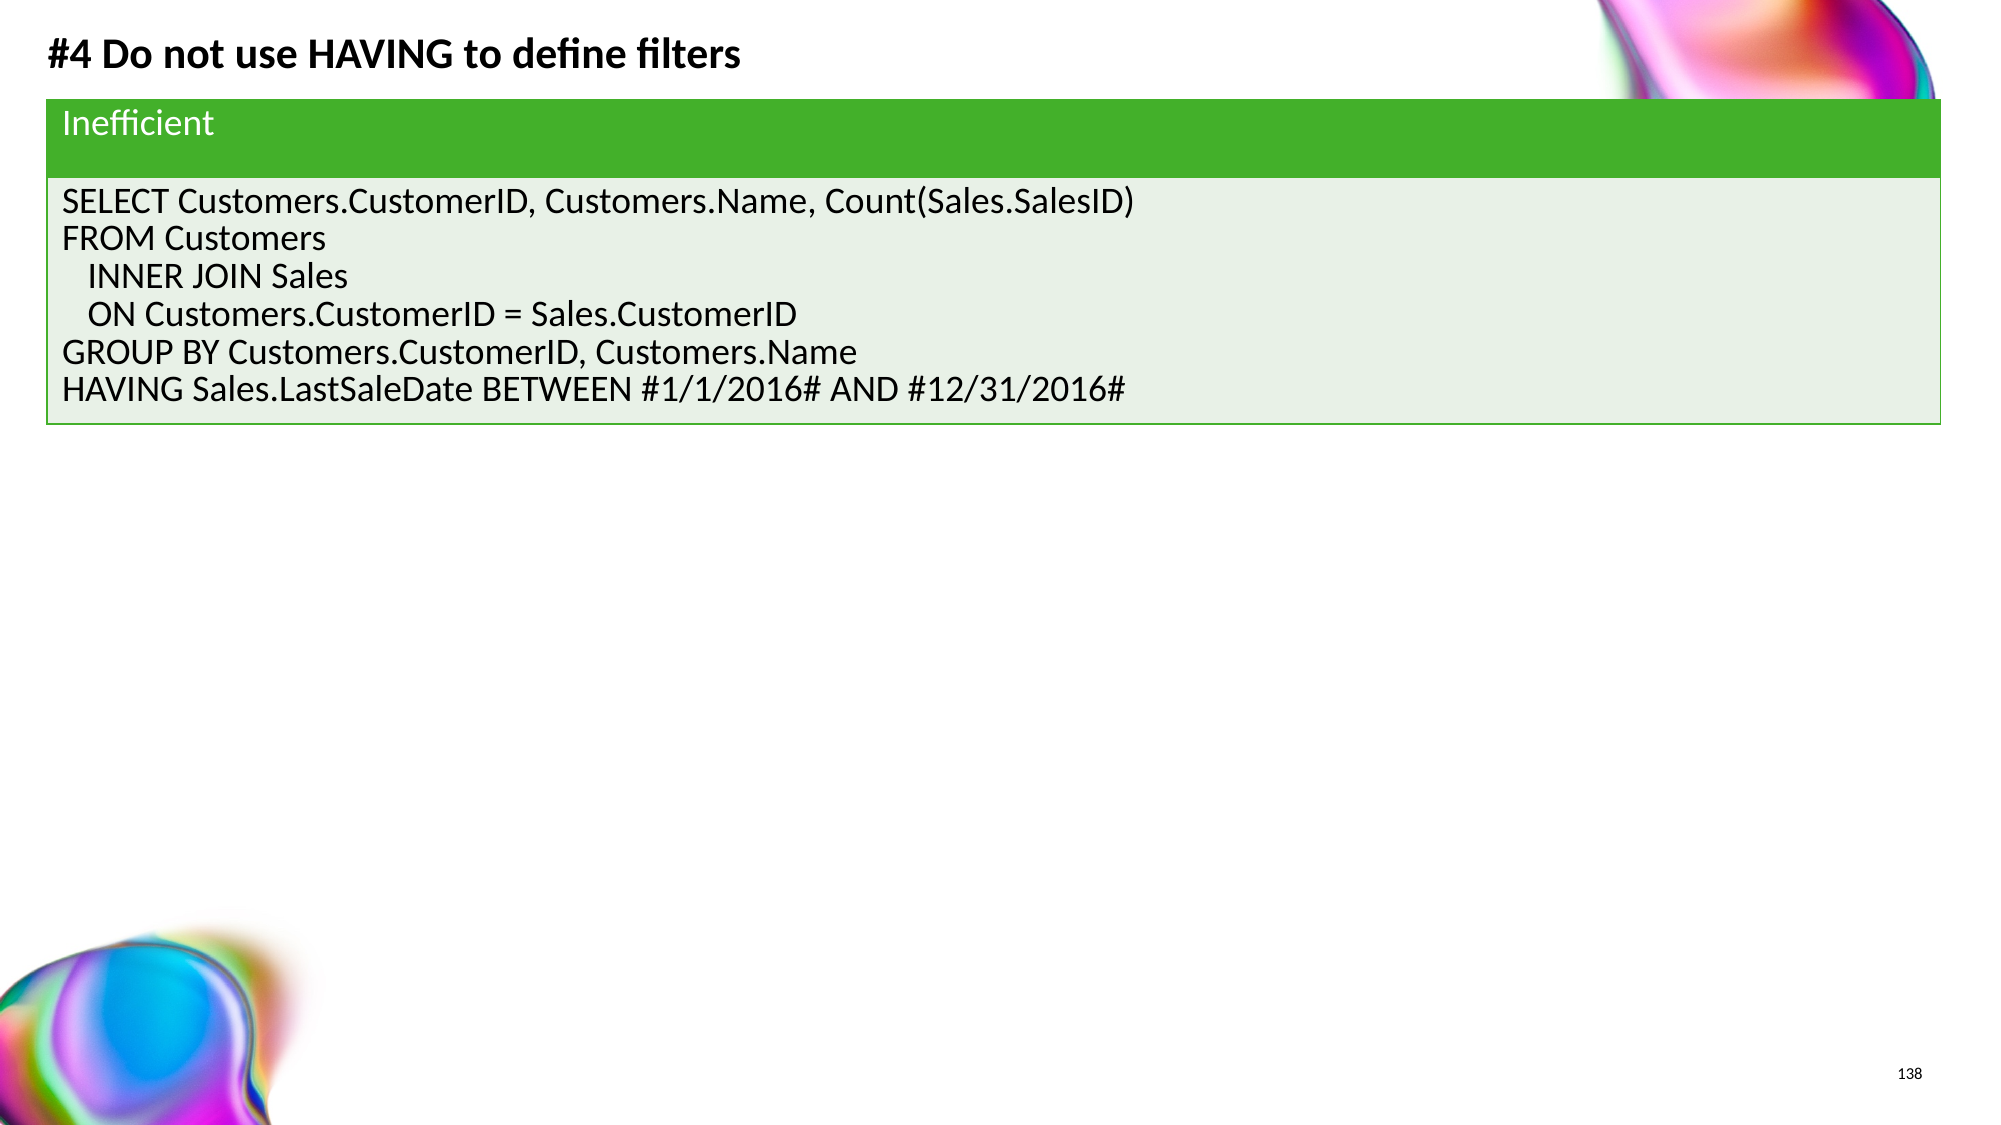

# #4 Do not use HAVING to define filters
| Inefficient |
| --- |
| SELECT Customers.CustomerID, Customers.Name, Count(Sales.SalesID) FROM Customers INNER JOIN Sales ON Customers.CustomerID = Sales.CustomerID GROUP BY Customers.CustomerID, Customers.Name HAVING Sales.LastSaleDate BETWEEN #1/1/2016# AND #12/31/2016# |